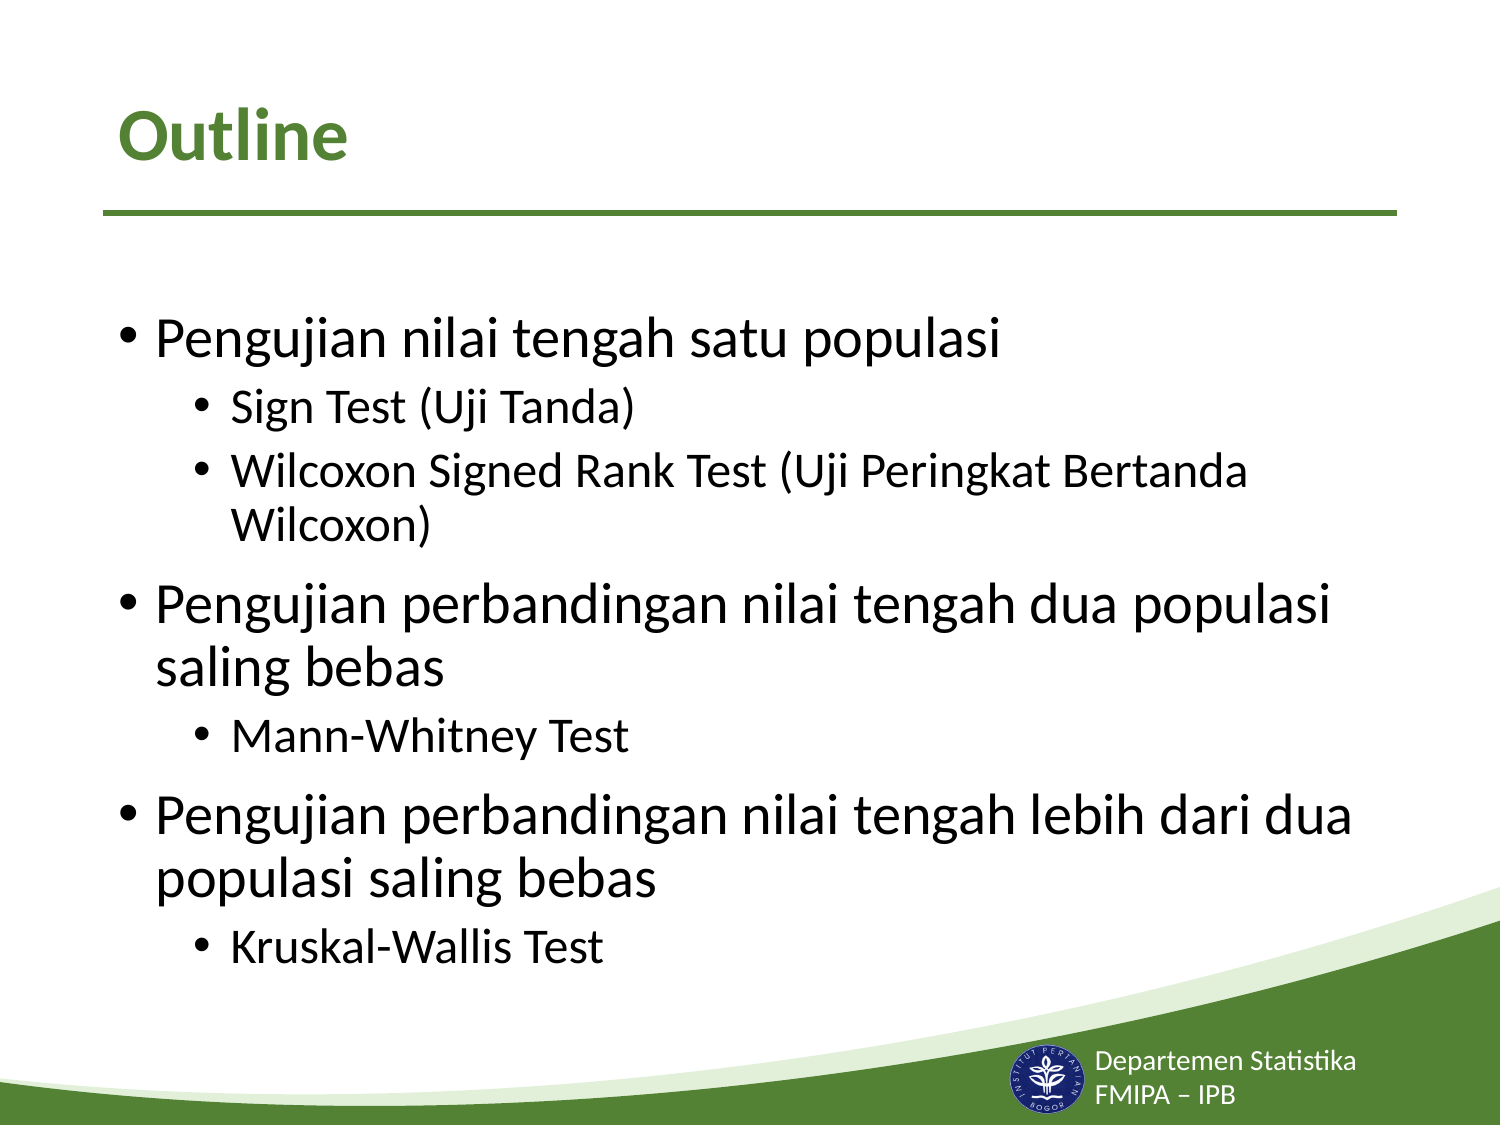

# Outline
Pengujian nilai tengah satu populasi
Sign Test (Uji Tanda)
Wilcoxon Signed Rank Test (Uji Peringkat Bertanda Wilcoxon)
Pengujian perbandingan nilai tengah dua populasi saling bebas
Mann-Whitney Test
Pengujian perbandingan nilai tengah lebih dari dua populasi saling bebas
Kruskal-Wallis Test